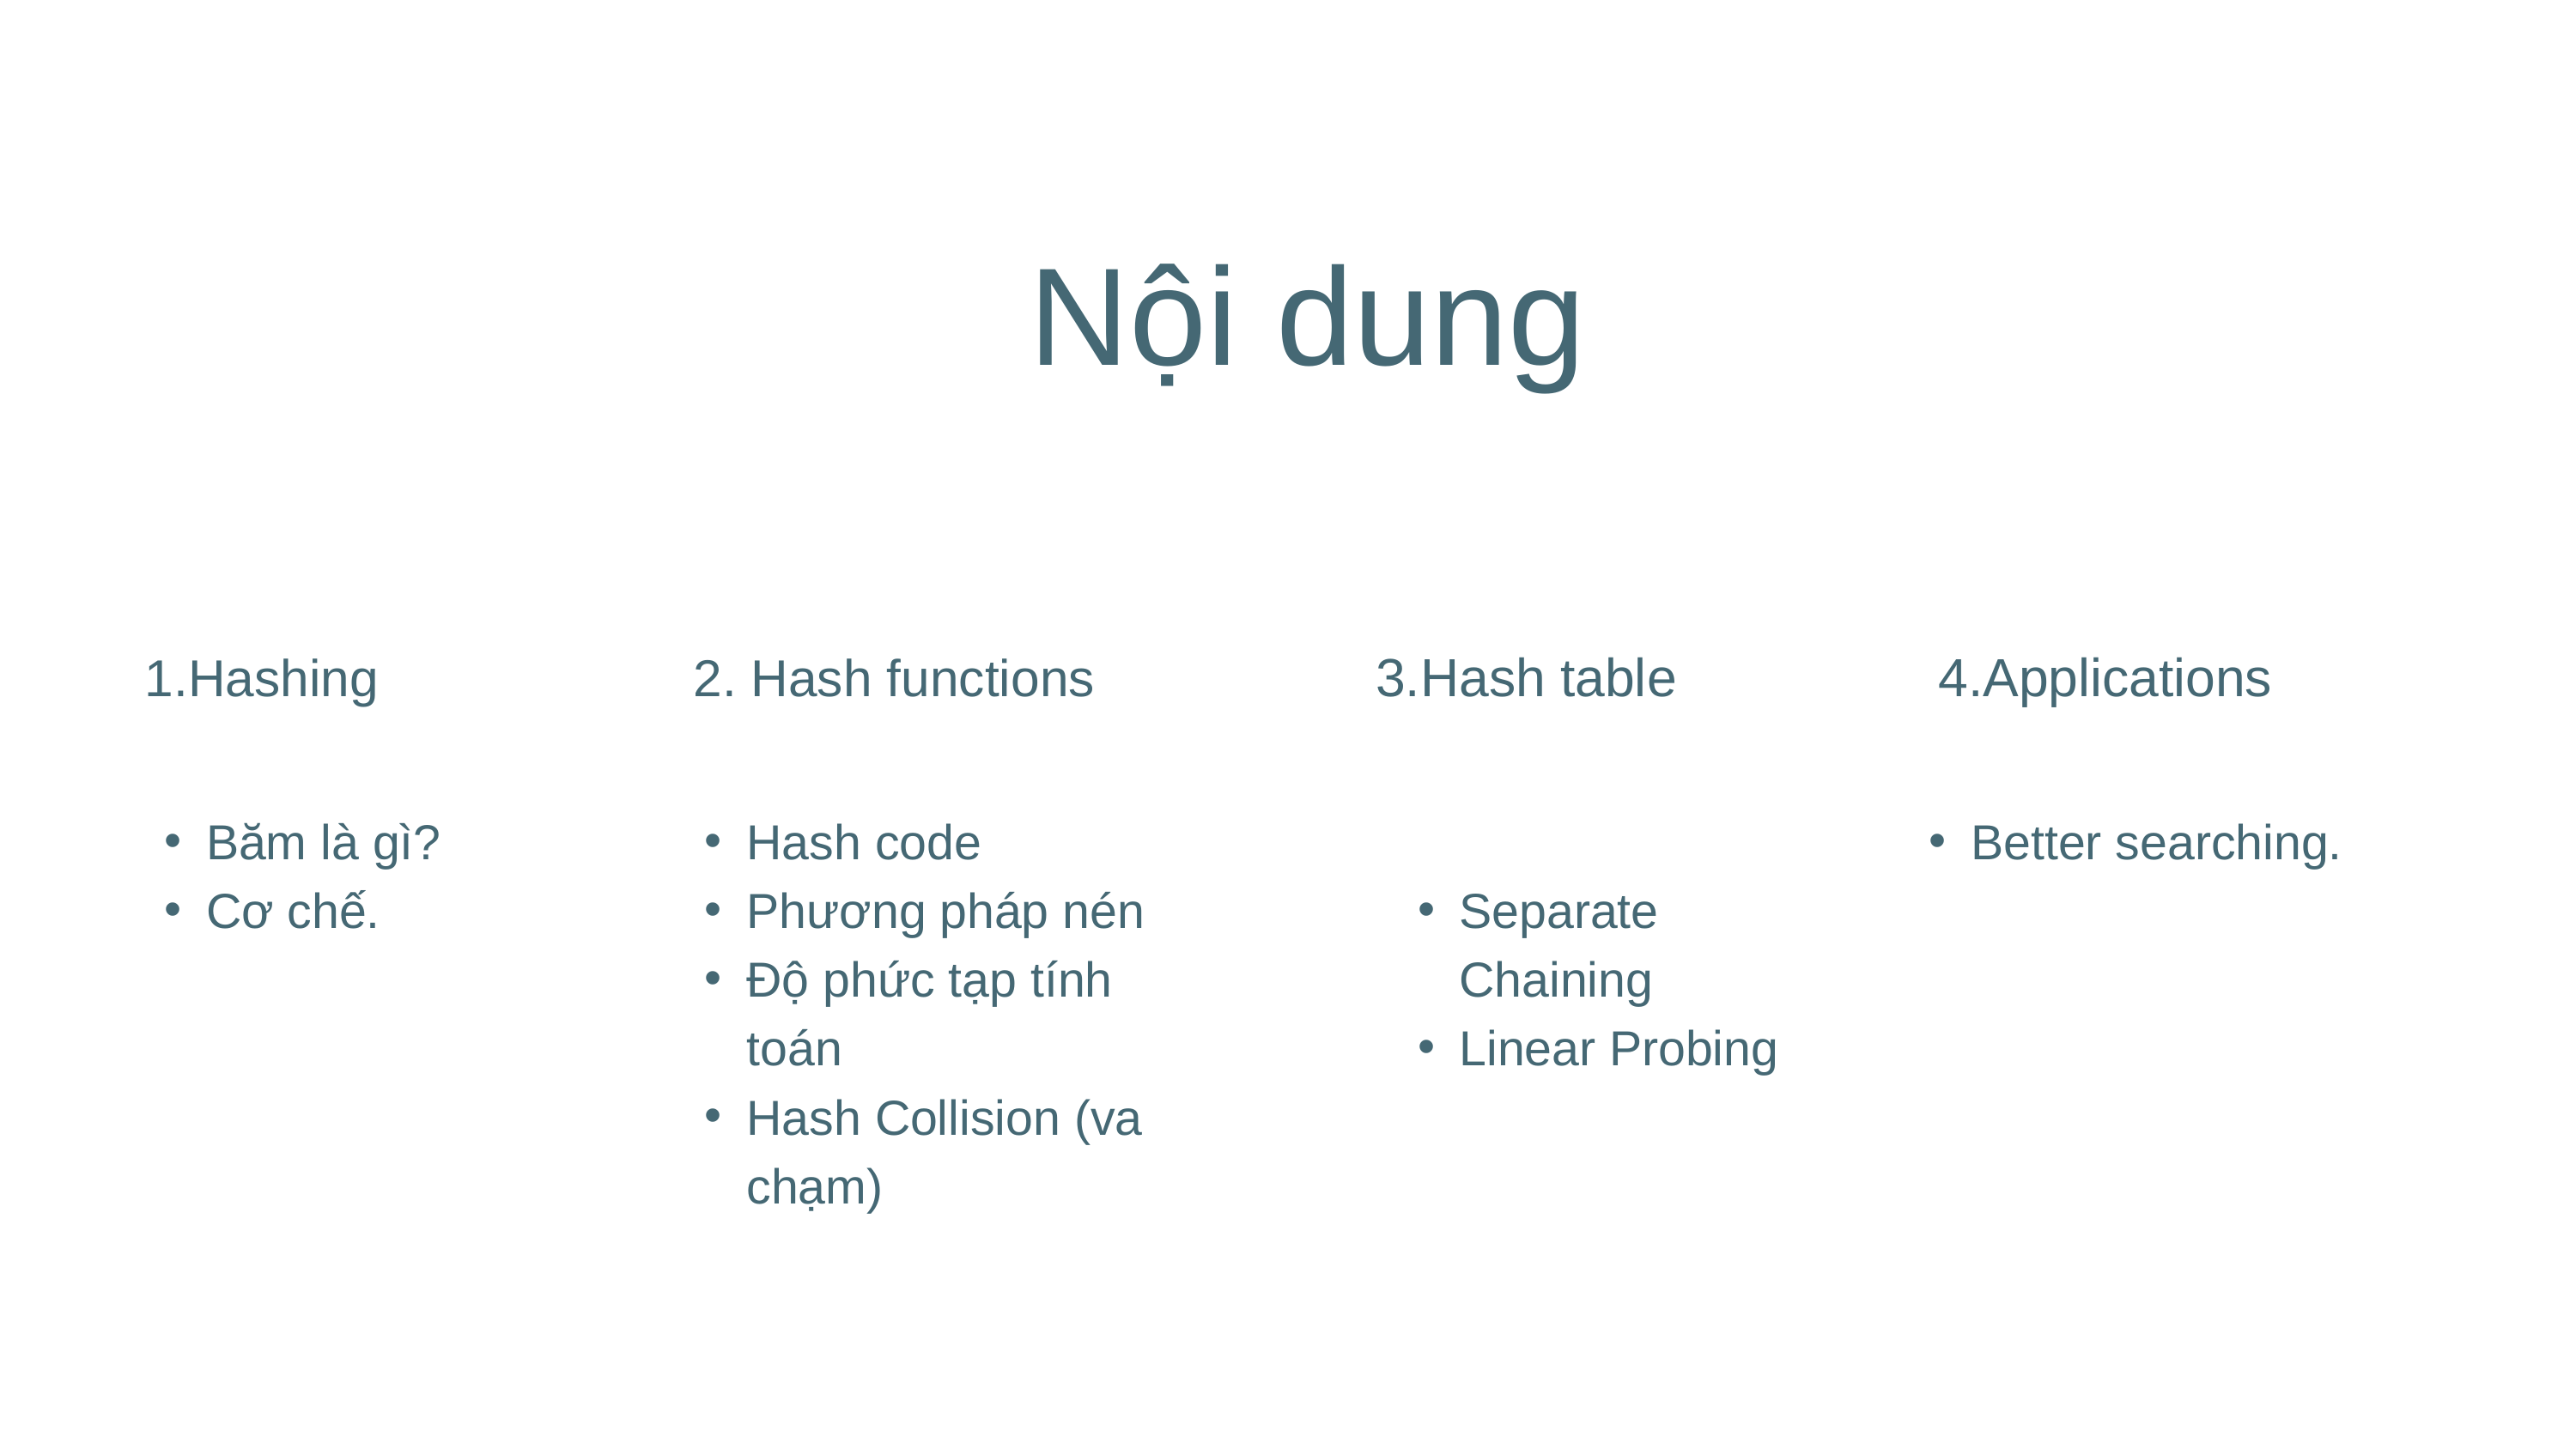

Nội dung
3.Hash table
4.Applications
1.Hashing
2. Hash functions
Băm là gì?
Cơ chế.
Hash code
Phương pháp nén
Độ phức tạp tính toán
Hash Collision (va chạm)

Separate Chaining
Linear Probing
Better searching.